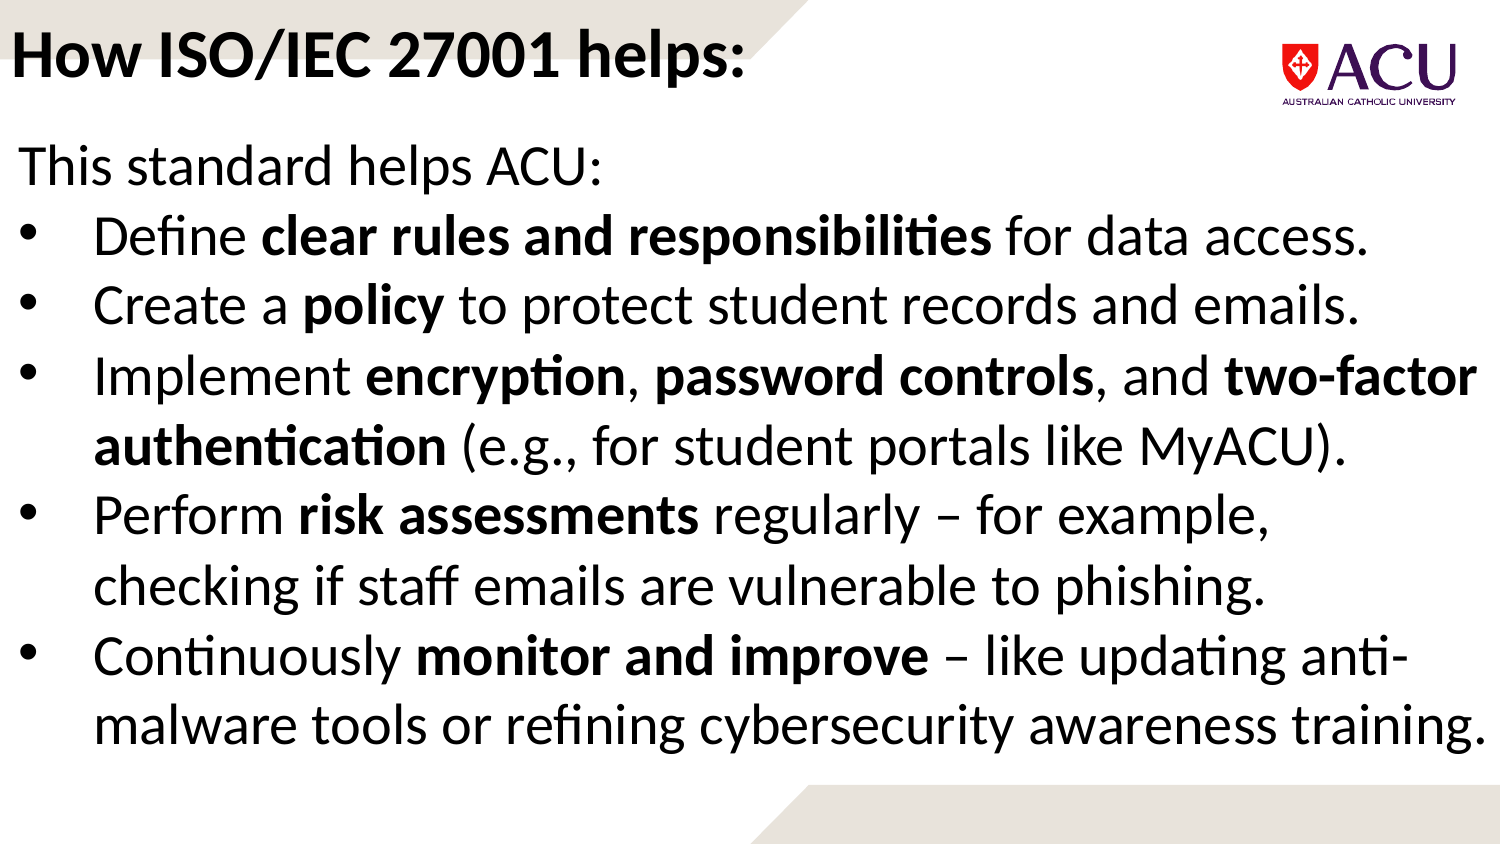

How ISO/IEC 27001 helps:
This standard helps ACU:
Define clear rules and responsibilities for data access.
Create a policy to protect student records and emails.
Implement encryption, password controls, and two-factor authentication (e.g., for student portals like MyACU).
Perform risk assessments regularly – for example, checking if staff emails are vulnerable to phishing.
Continuously monitor and improve – like updating anti-malware tools or refining cybersecurity awareness training.